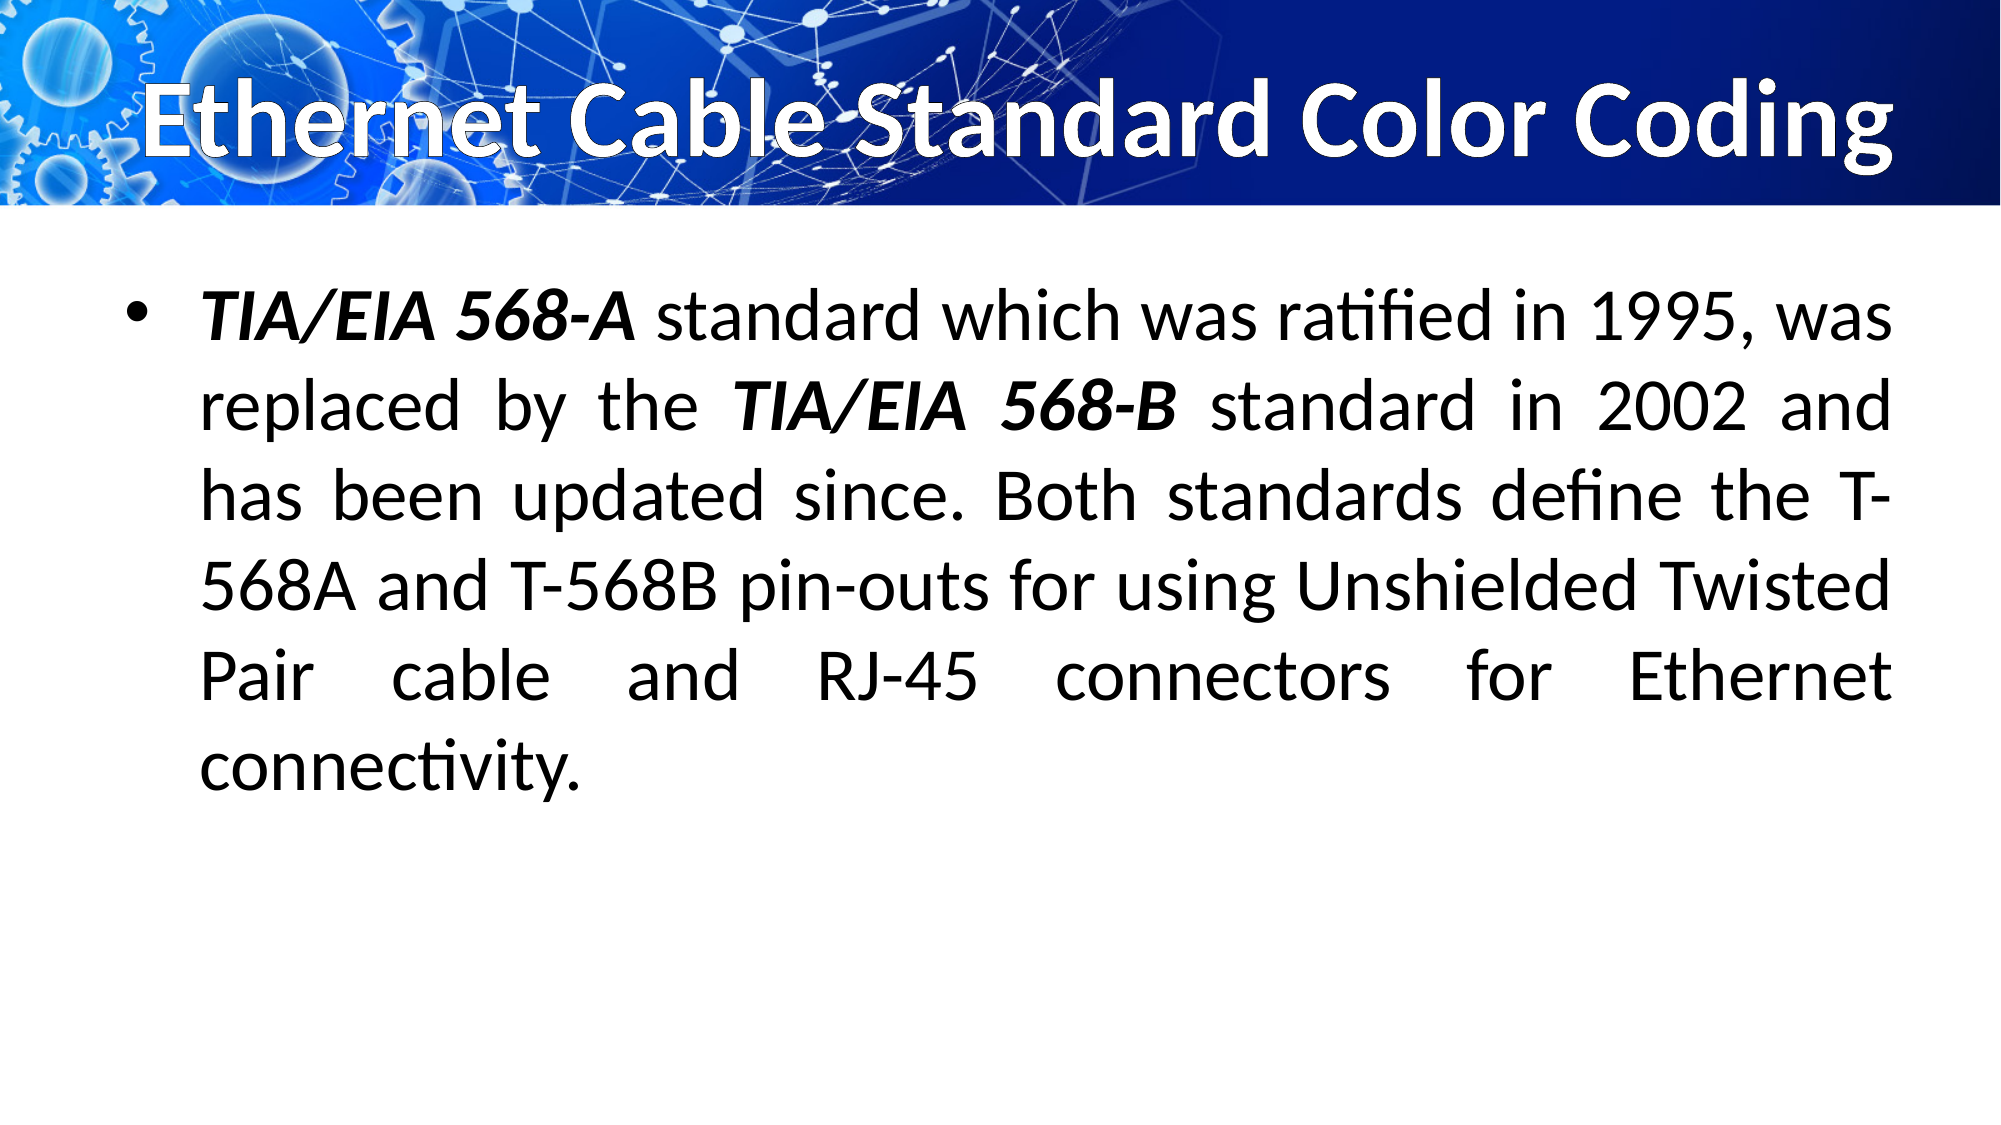

# Ethernet Cable Standard Color Coding
TIA/EIA 568-A standard which was ratified in 1995, was replaced by the TIA/EIA 568-B standard in 2002 and has been updated since. Both standards define the T-568A and T-568B pin-outs for using Unshielded Twisted Pair cable and RJ-45 connectors for Ethernet connectivity.